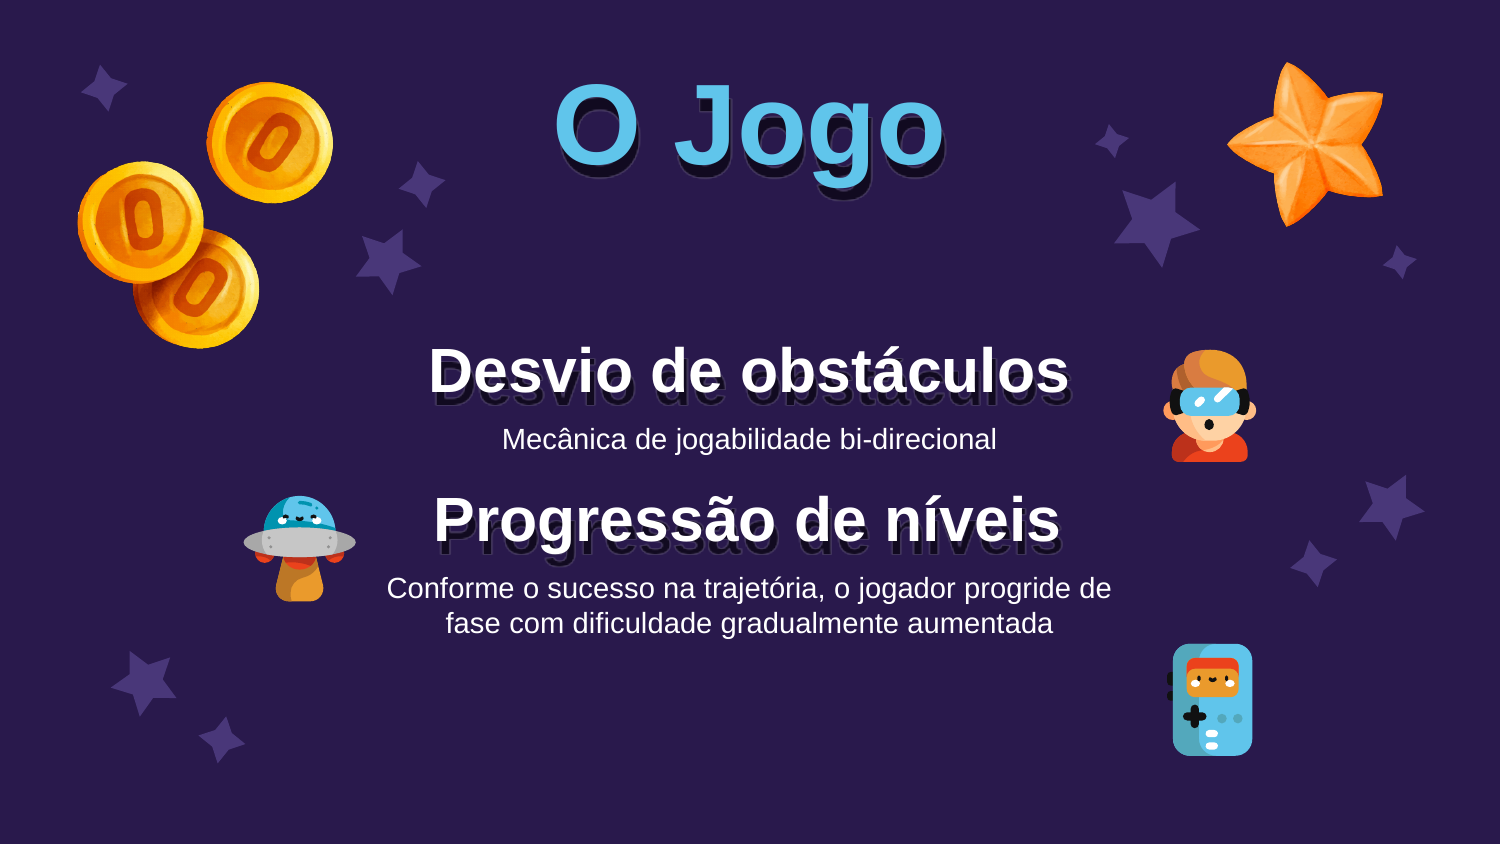

# O Jogo
Desvio de obstáculos

Mecânica de jogabilidade bi-direcional
Progressão de níveis

Conforme o sucesso na trajetória, o jogador progride de fase com dificuldade gradualmente aumentada